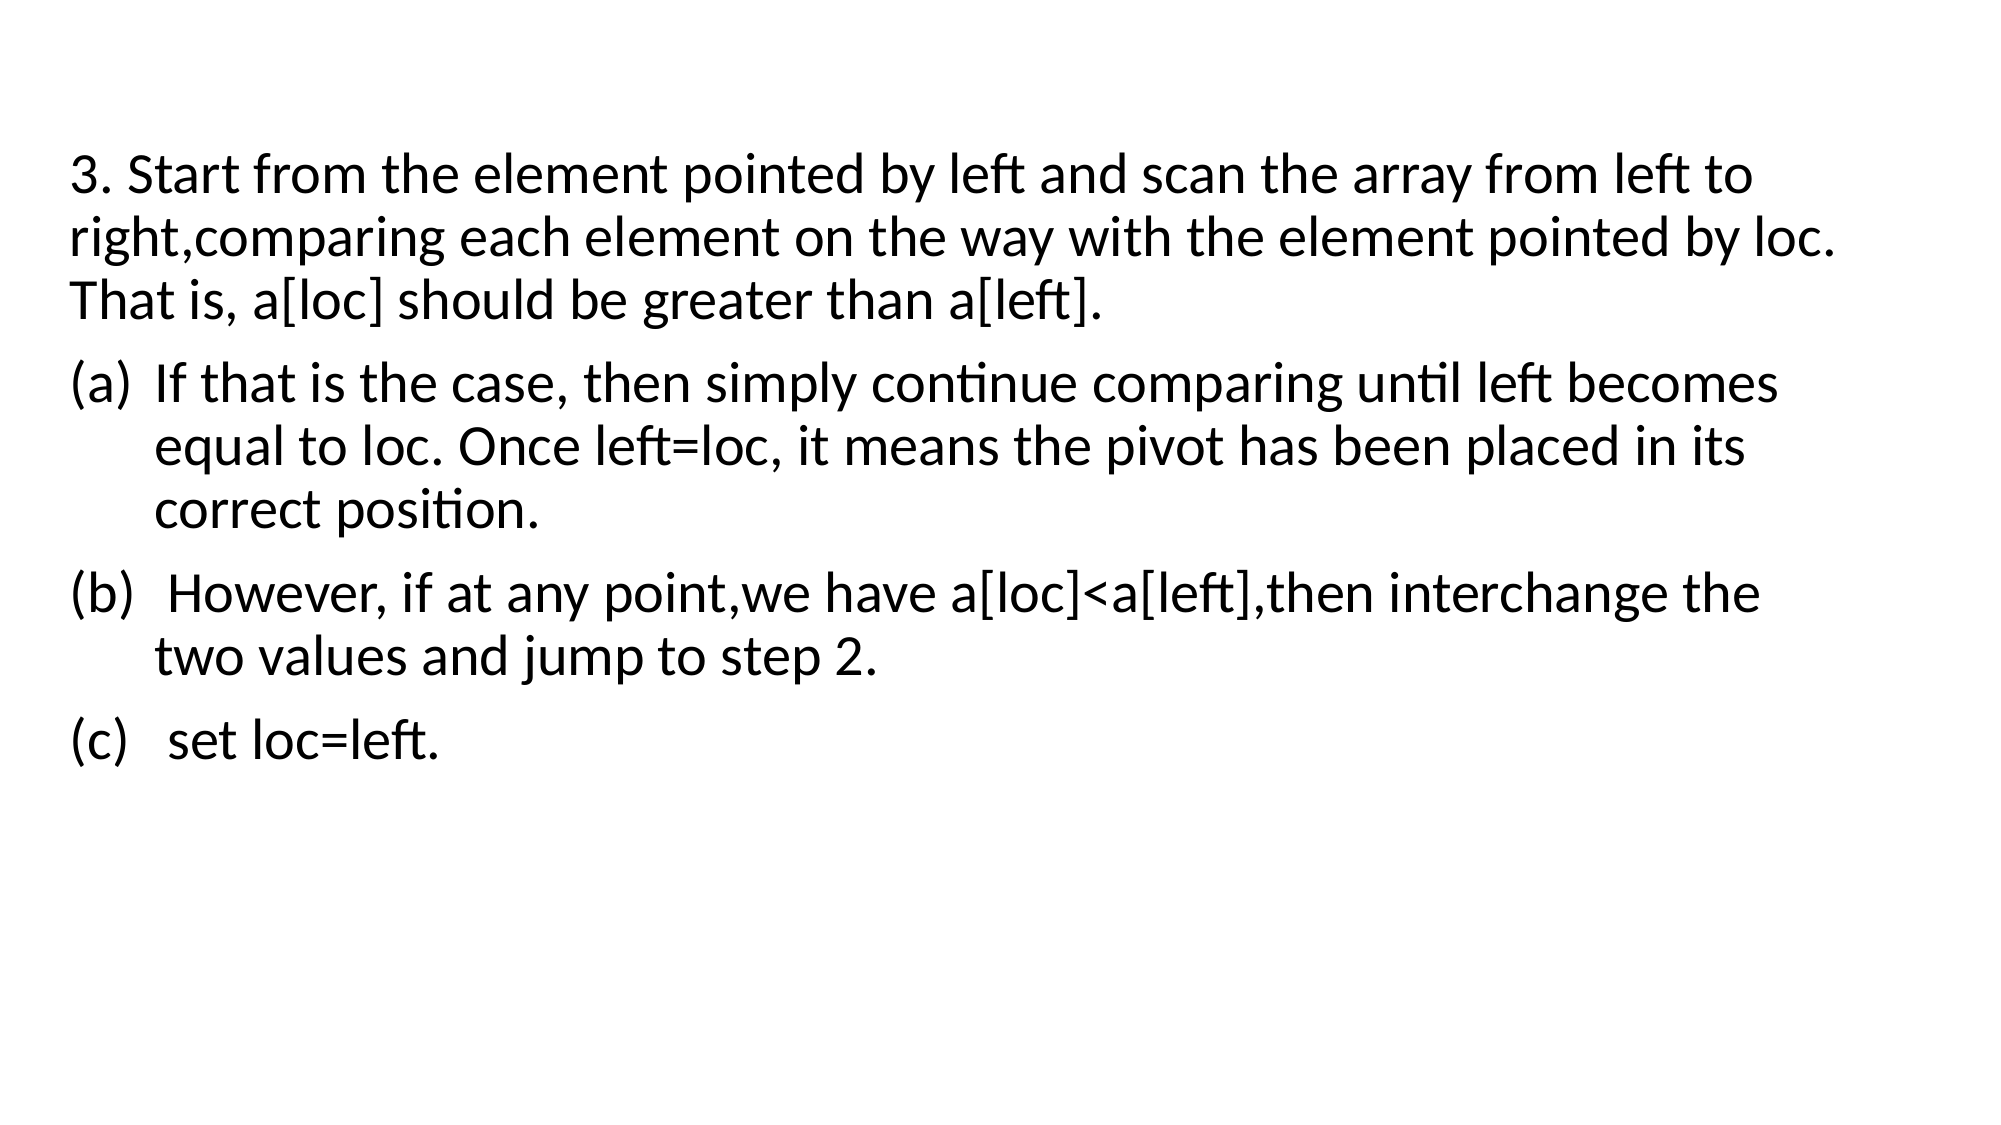

3. Start from the element pointed by left and scan the array from left to right,comparing each element on the way with the element pointed by loc. That is, a[loc] should be greater than a[left].
If that is the case, then simply continue comparing until left becomes equal to loc. Once left=loc, it means the pivot has been placed in its correct position.
 However, if at any point,we have a[loc]<a[left],then interchange the two values and jump to step 2.
 set loc=left.